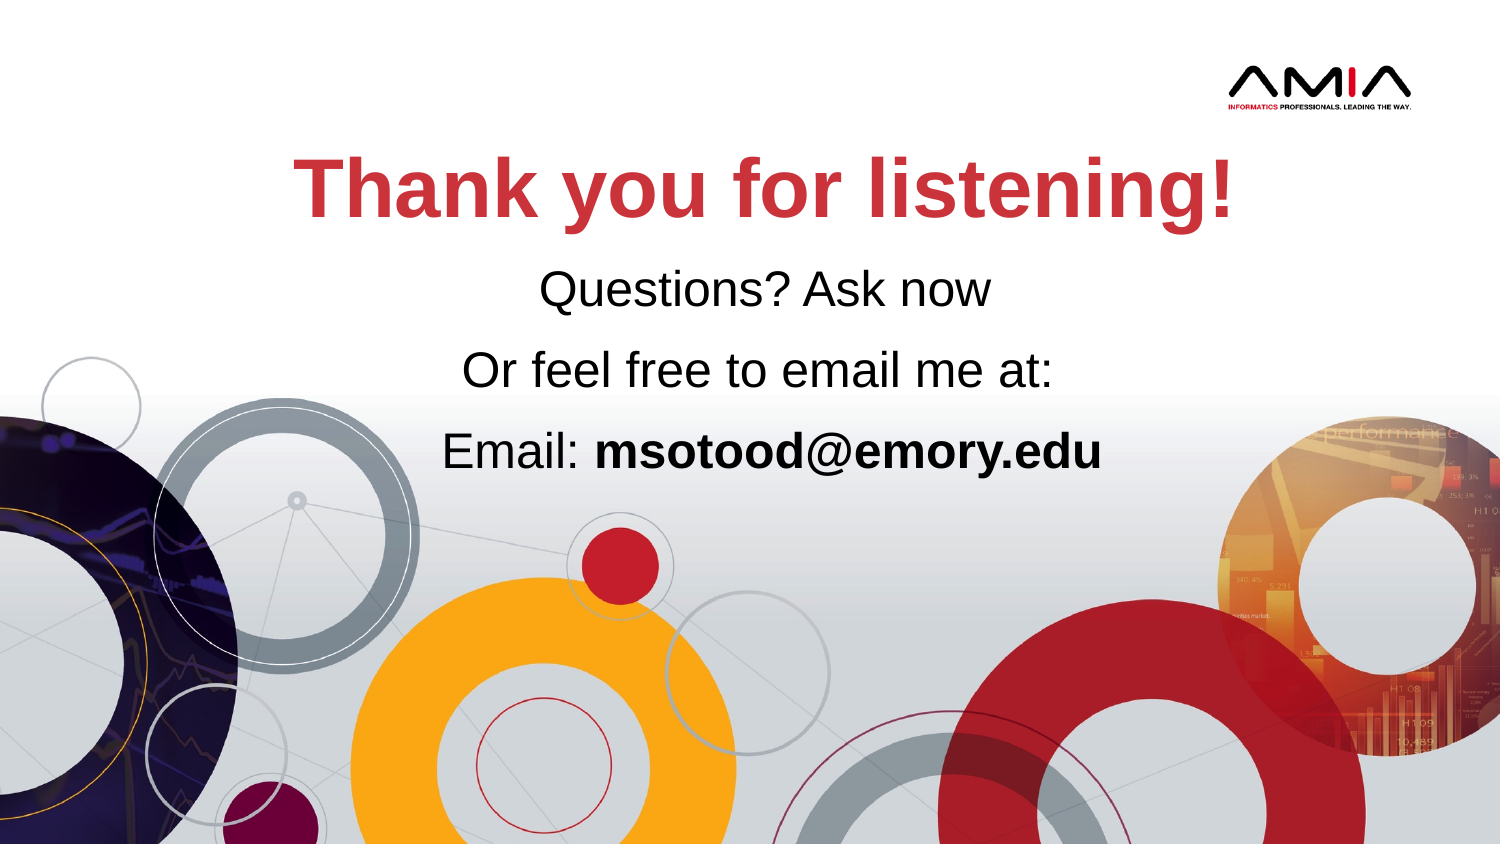

Thank you for listening!
Questions? Ask now
Or feel free to email me at:
 Email: msotood@emory.edu